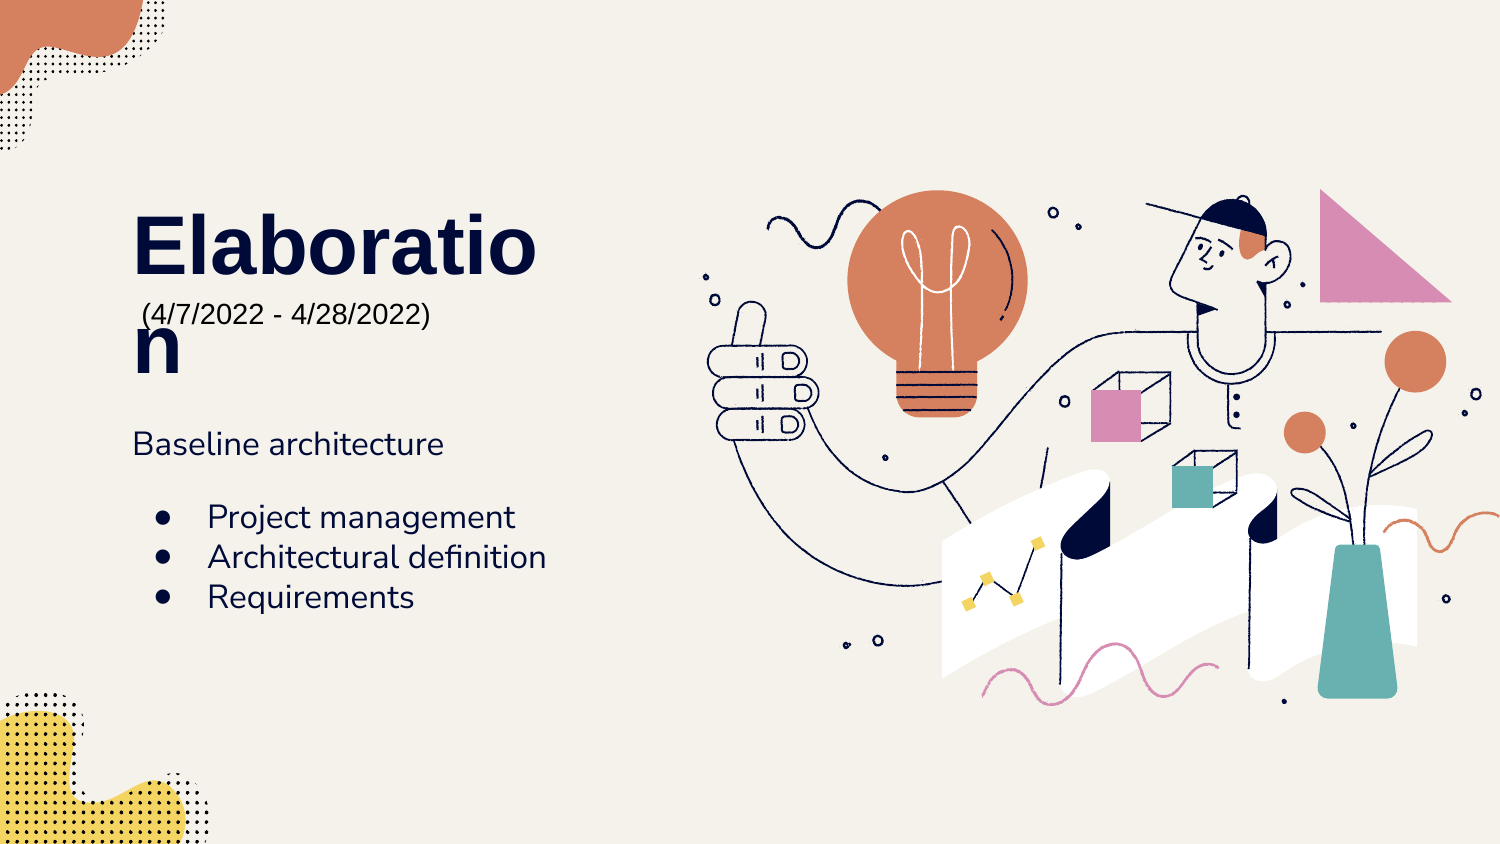

# Elaboration

(4/7/2022 - 4/28/2022)
Baseline architecture
Project management
Architectural definition
Requirements